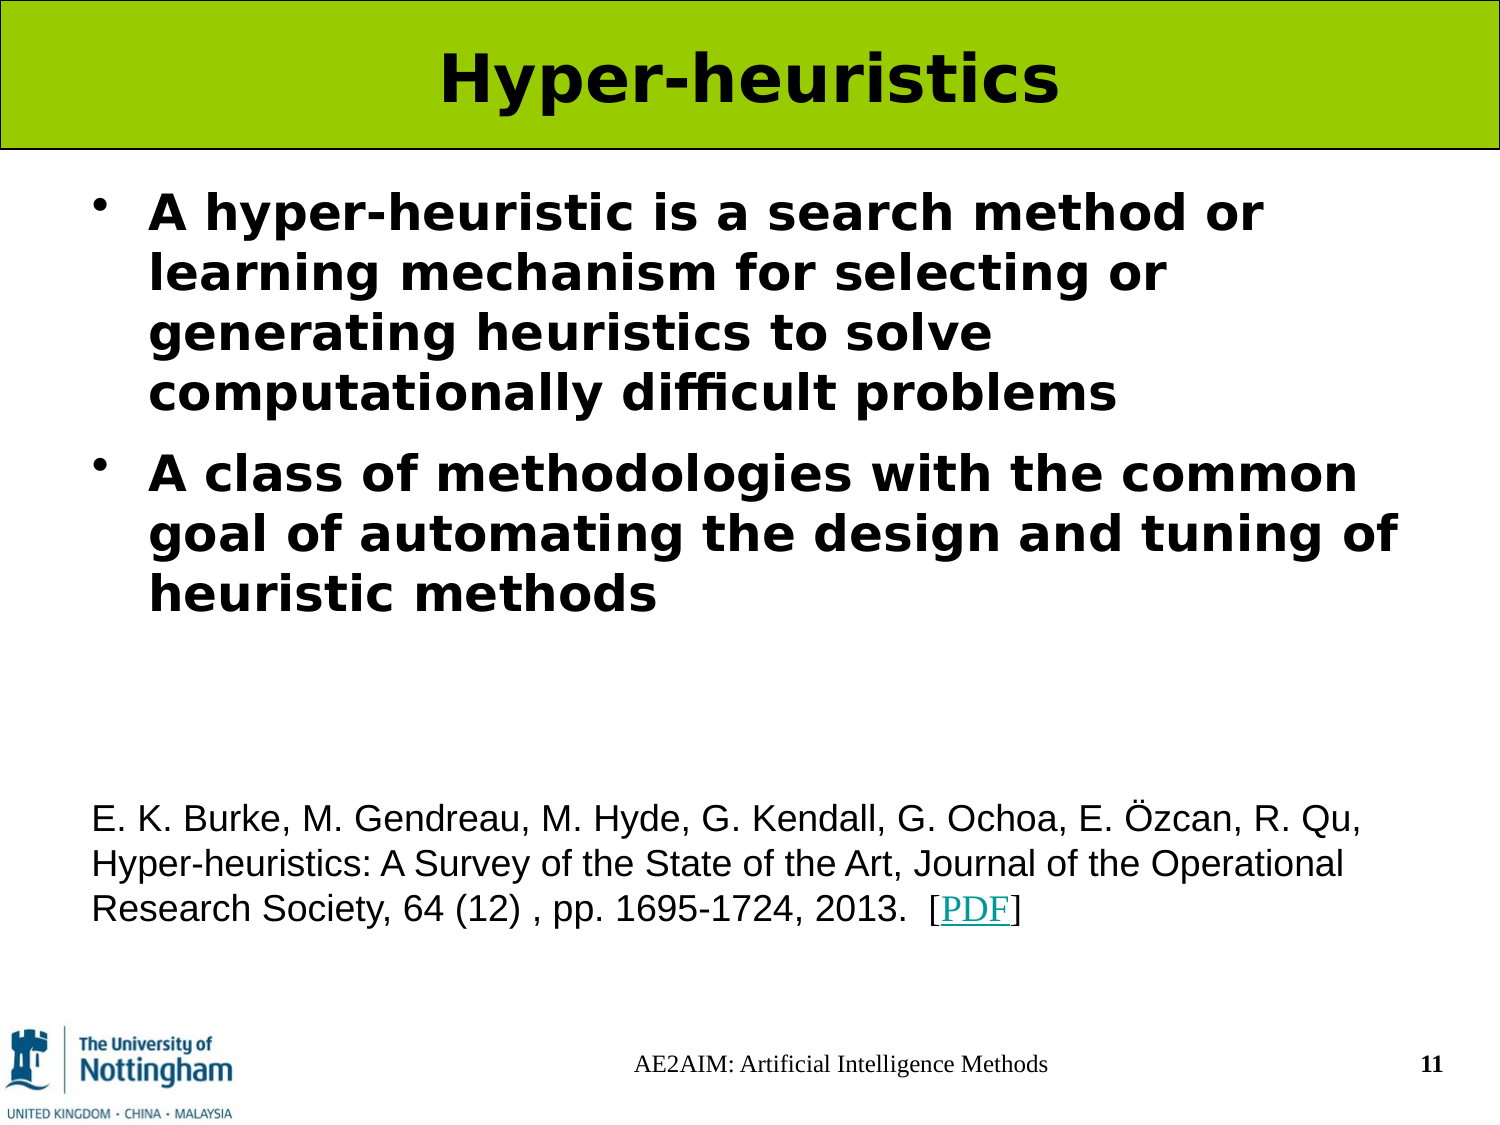

# Hyper-heuristics
A hyper-heuristic is a search method or learning mechanism for selecting or generating heuristics to solve computationally difficult problems
A class of methodologies with the common goal of automating the design and tuning of heuristic methods

E. K. Burke, M. Gendreau, M. Hyde, G. Kendall, G. Ochoa, E. Özcan, R. Qu, Hyper-heuristics: A Survey of the State of the Art, Journal of the Operational Research Society, 64 (12) , pp. 1695-1724, 2013.  [PDF]
AE2AIM: Artificial Intelligence Methods
11